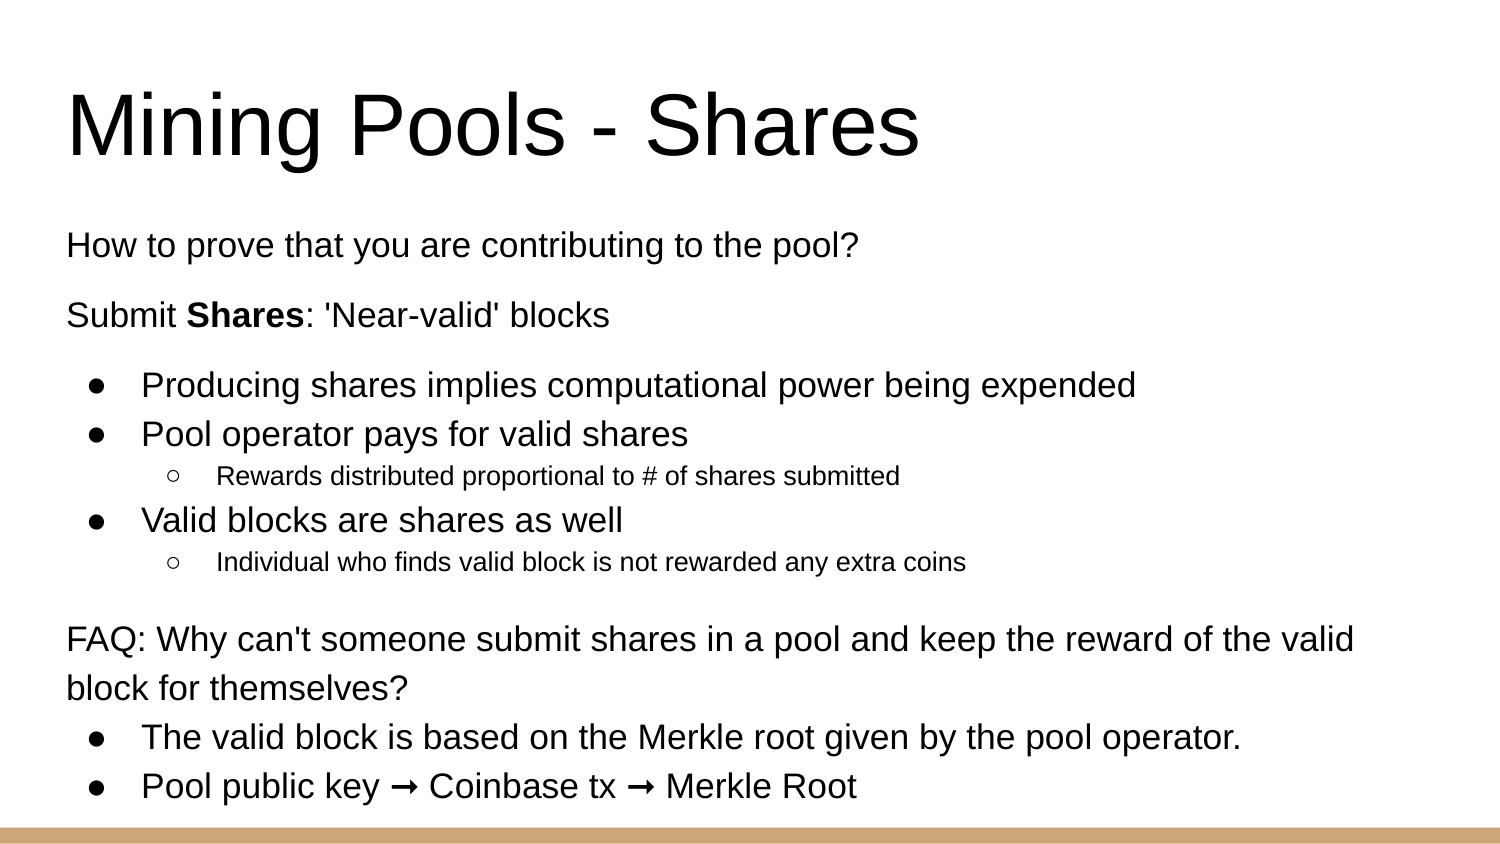

# Mining Pools - Shares
How to prove that you are contributing to the pool?
Submit Shares: 'Near-valid' blocks
Producing shares implies computational power being expended
Pool operator pays for valid shares
Rewards distributed proportional to # of shares submitted
Valid blocks are shares as well
Individual who finds valid block is not rewarded any extra coins
FAQ: Why can't someone submit shares in a pool and keep the reward of the valid block for themselves?
The valid block is based on the Merkle root given by the pool operator.
Pool public key ➞ Coinbase tx ➞ Merkle Root